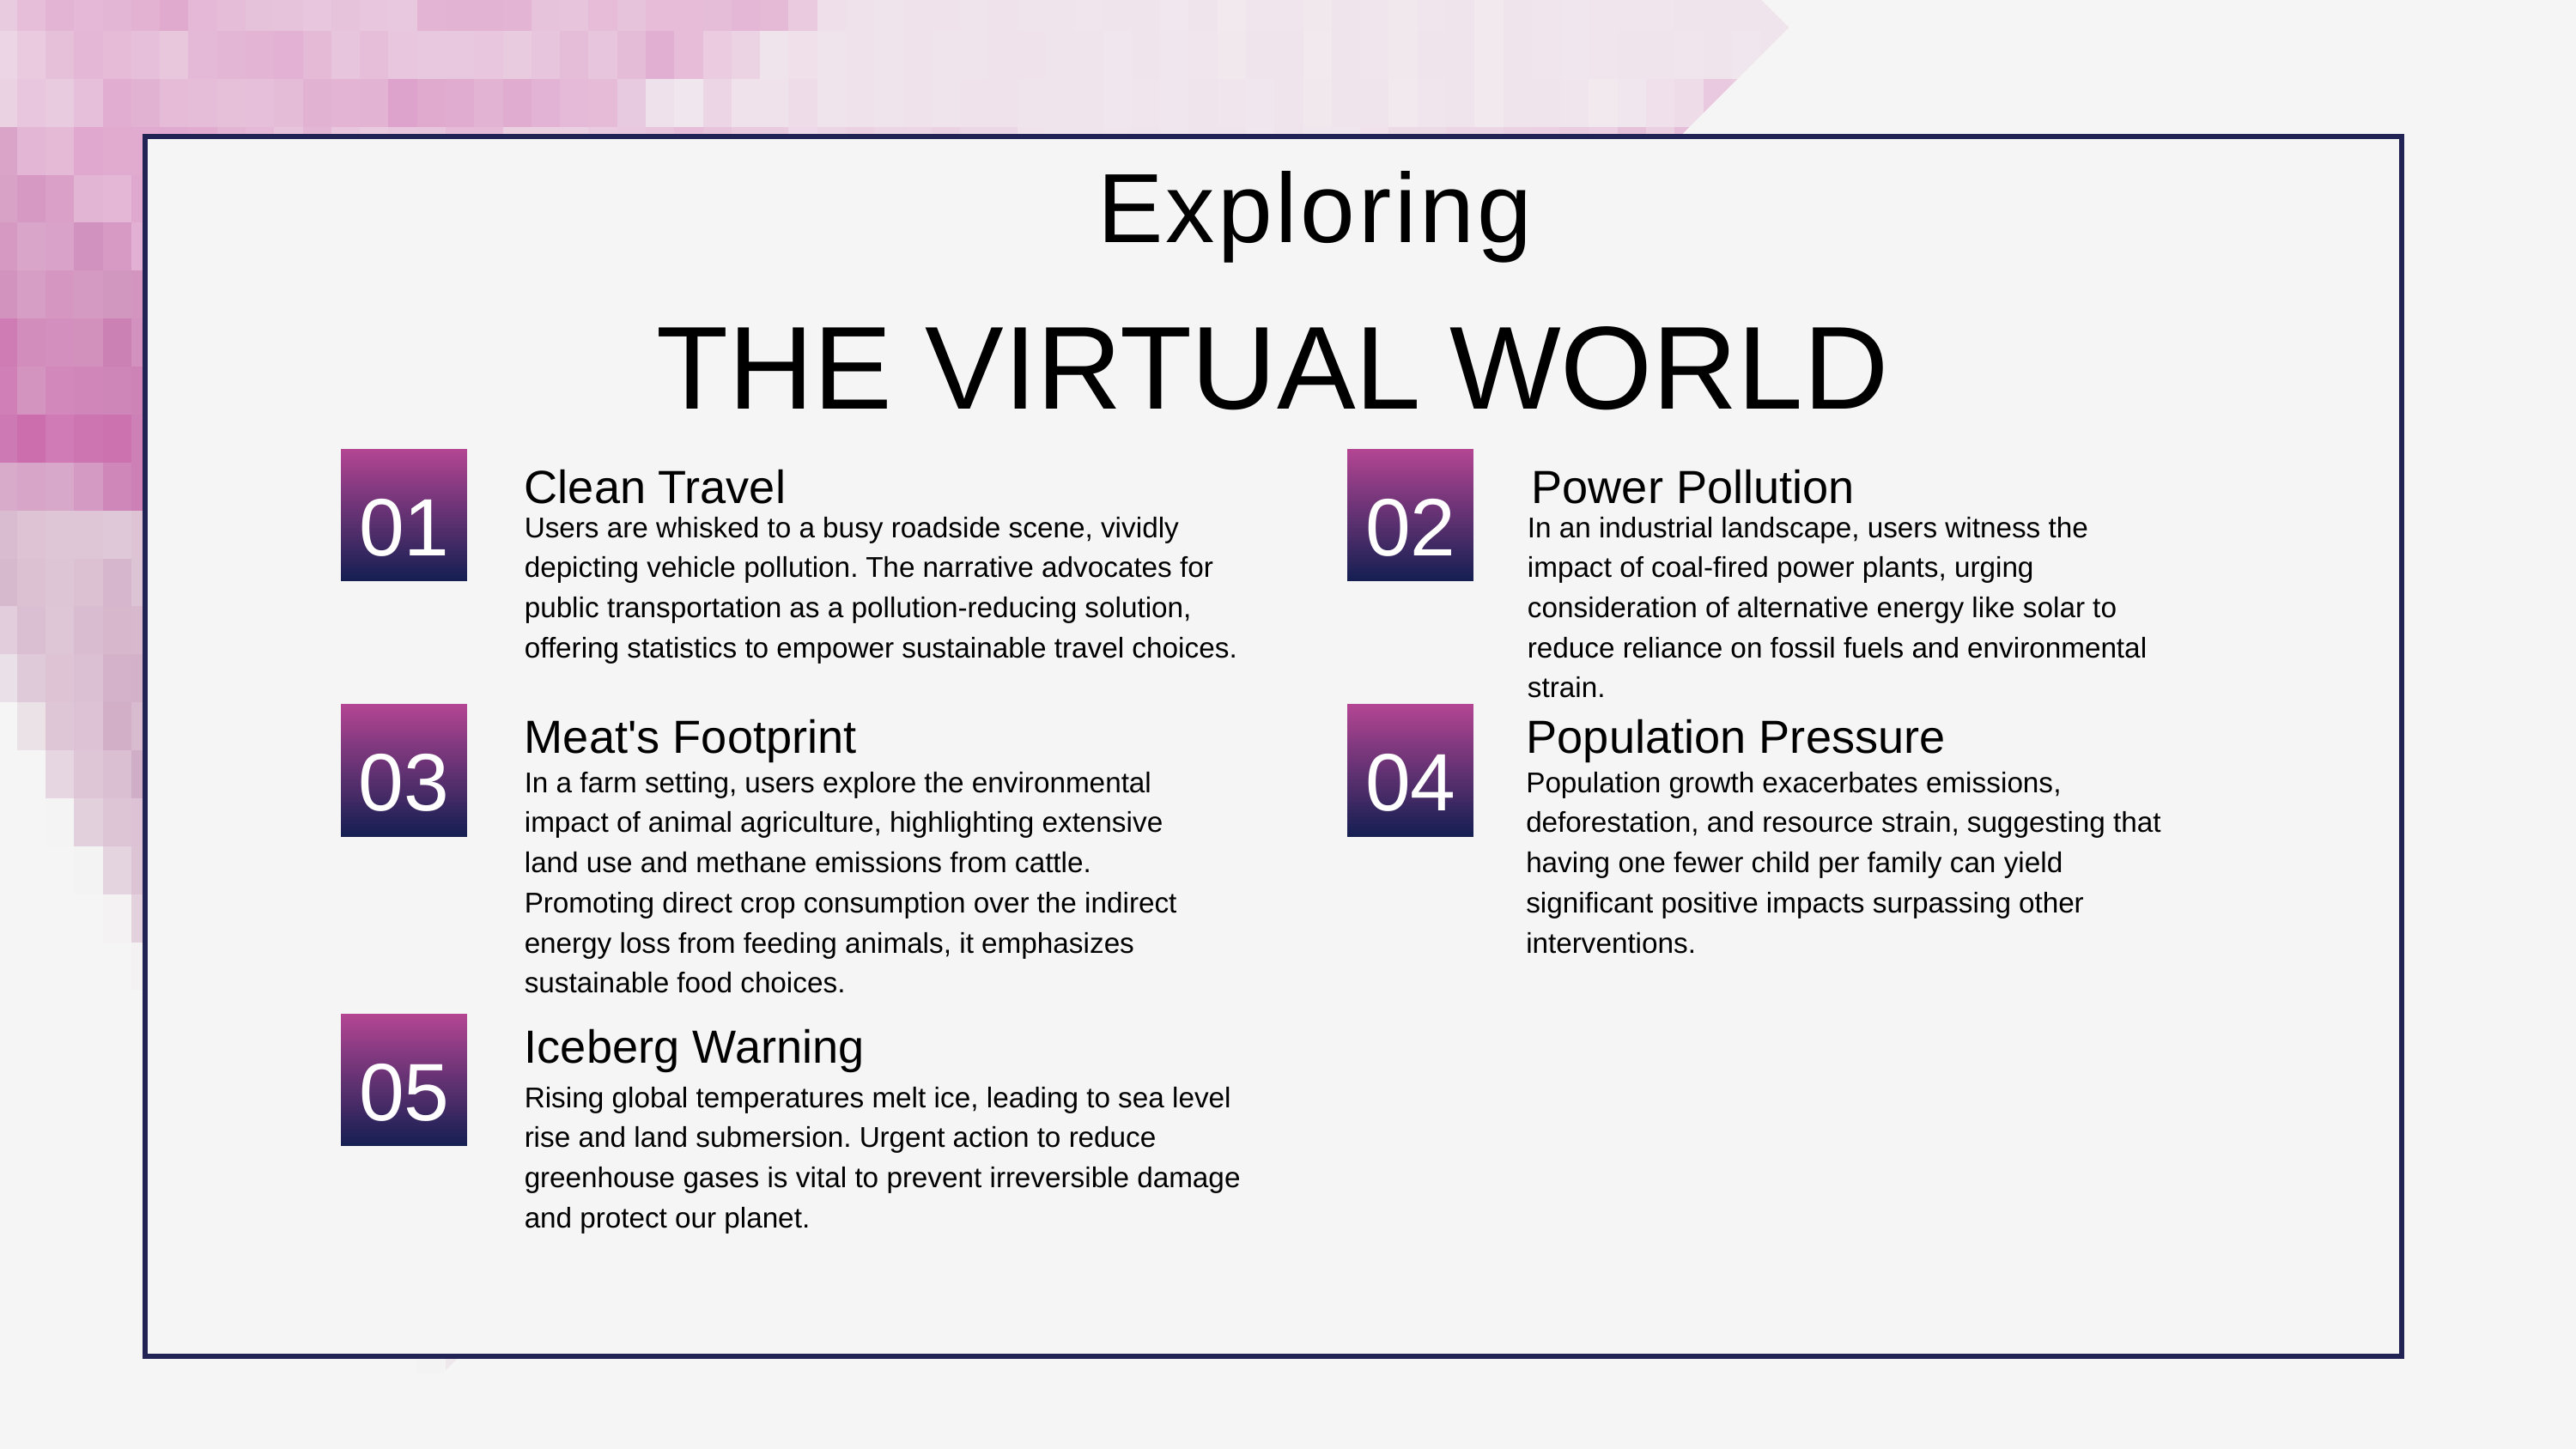

Exploring
THE VIRTUAL WORLD
Clean Travel
Power Pollution

01

02
Users are whisked to a busy roadside scene, vividly depicting vehicle pollution. The narrative advocates for public transportation as a pollution-reducing solution, offering statistics to empower sustainable travel choices.
In an industrial landscape, users witness the impact of coal-fired power plants, urging consideration of alternative energy like solar to reduce reliance on fossil fuels and environmental strain.
Meat's Footprint
Population Pressure

03

04
In a farm setting, users explore the environmental impact of animal agriculture, highlighting extensive land use and methane emissions from cattle. Promoting direct crop consumption over the indirect energy loss from feeding animals, it emphasizes sustainable food choices.
Population growth exacerbates emissions, deforestation, and resource strain, suggesting that having one fewer child per family can yield significant positive impacts surpassing other interventions.
Iceberg Warning

05
Rising global temperatures melt ice, leading to sea level rise and land submersion. Urgent action to reduce greenhouse gases is vital to prevent irreversible damage and protect our planet.